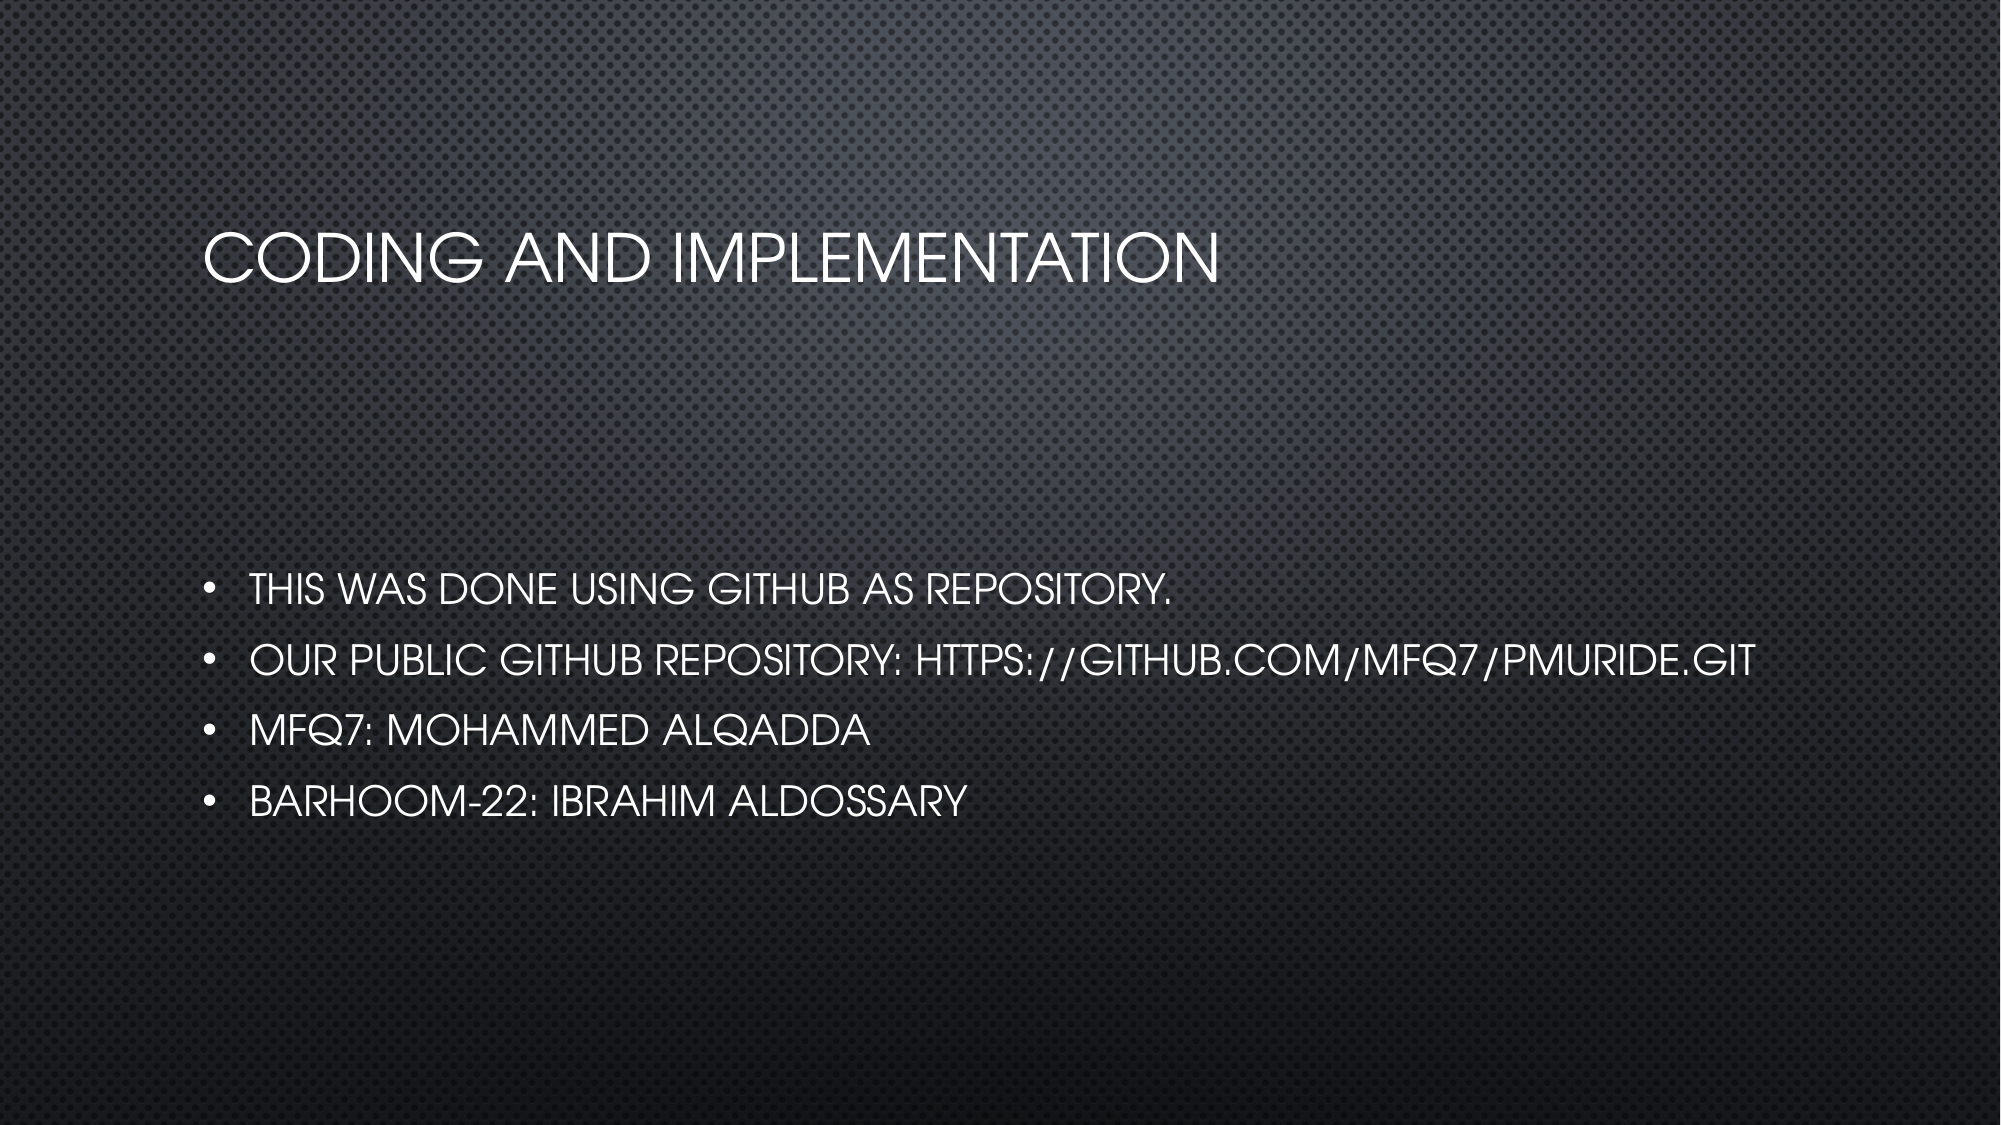

# Coding and Implementation
This was done using GitHub as repository.
Our public GitHub repository: https://github.com/MFQ7/PMURide.git
MFQ7: Mohammed Alqadda
barhoom-22: Ibrahim Aldossary